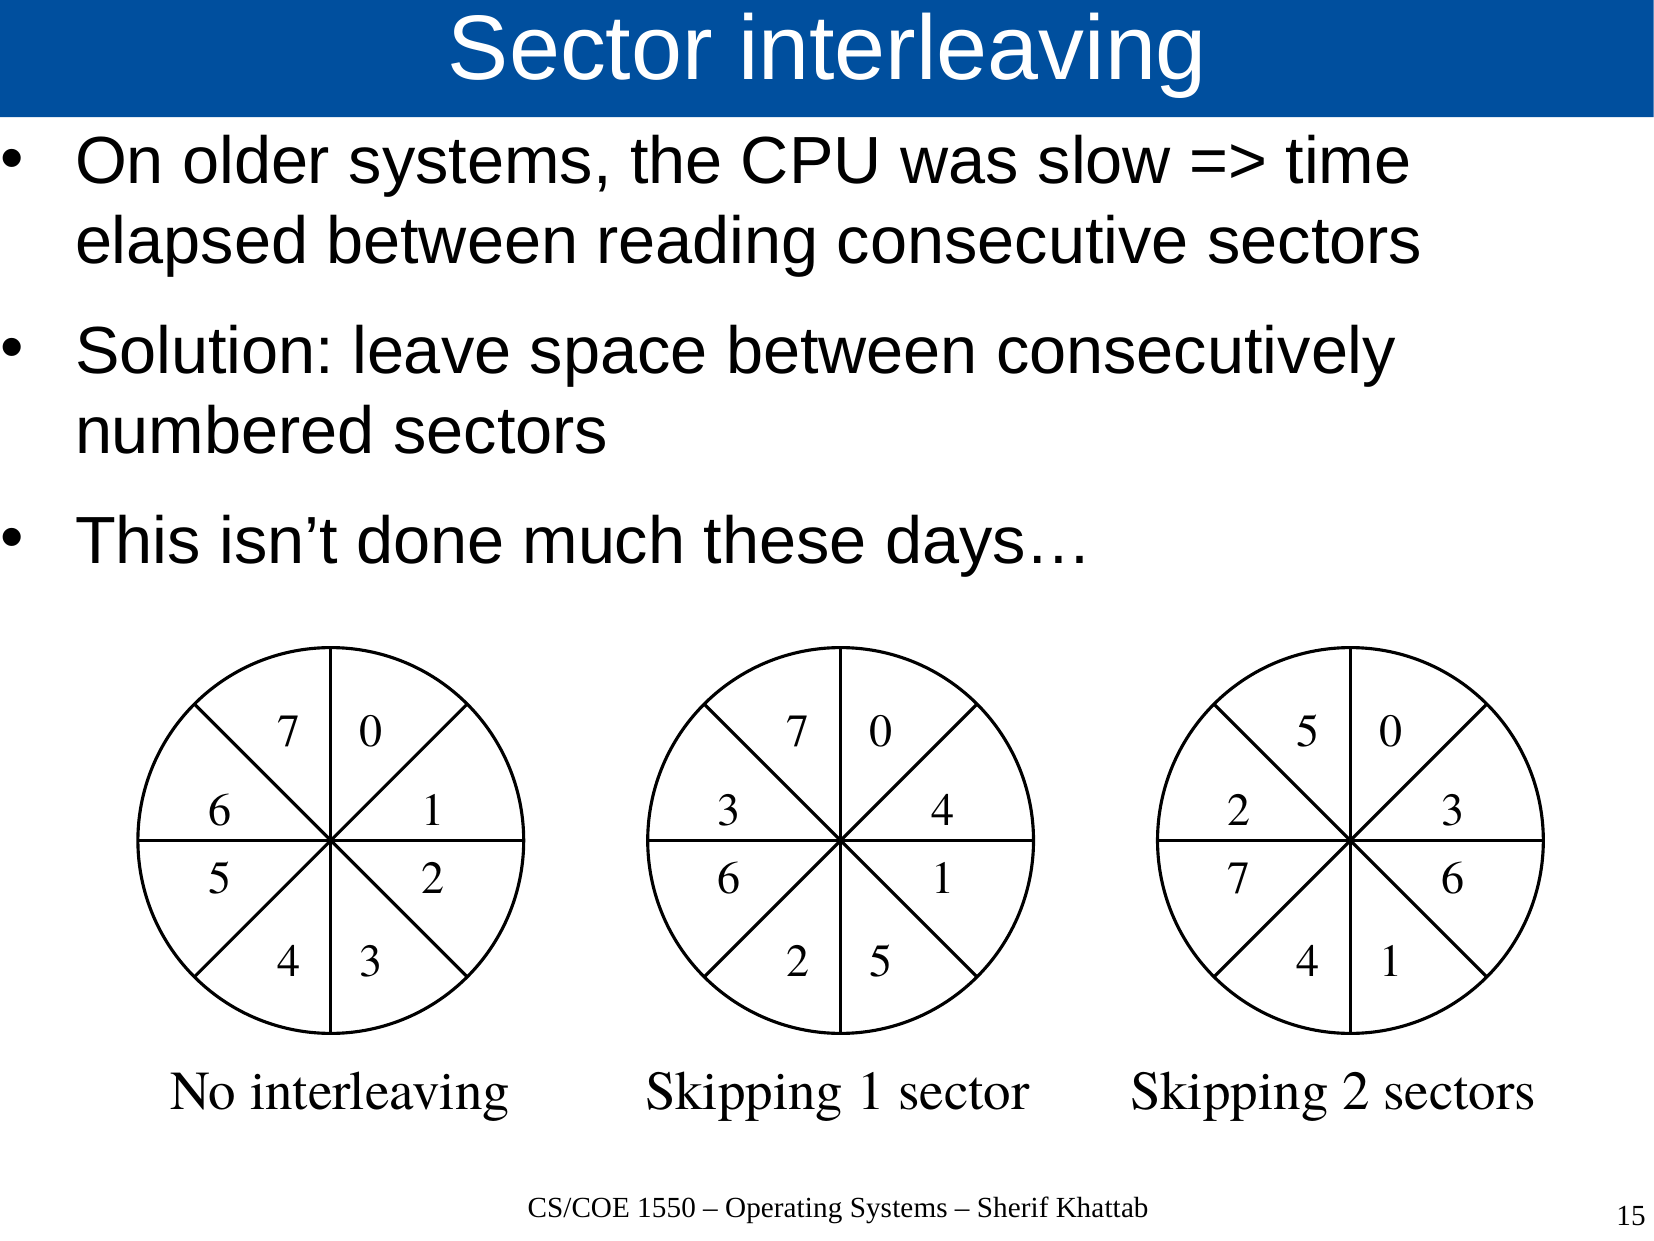

# Sector interleaving
On older systems, the CPU was slow => time elapsed between reading consecutive sectors
Solution: leave space between consecutively numbered sectors
This isn’t done much these days…

7
7
5
0
0
0
6
1
3
4
2
3
5
2
6
1
7
6
4
3
2
5
4
1
No interleaving
Skipping 1 sector
Skipping 2 sectors
CS/COE 1550 – Operating Systems – Sherif Khattab
15